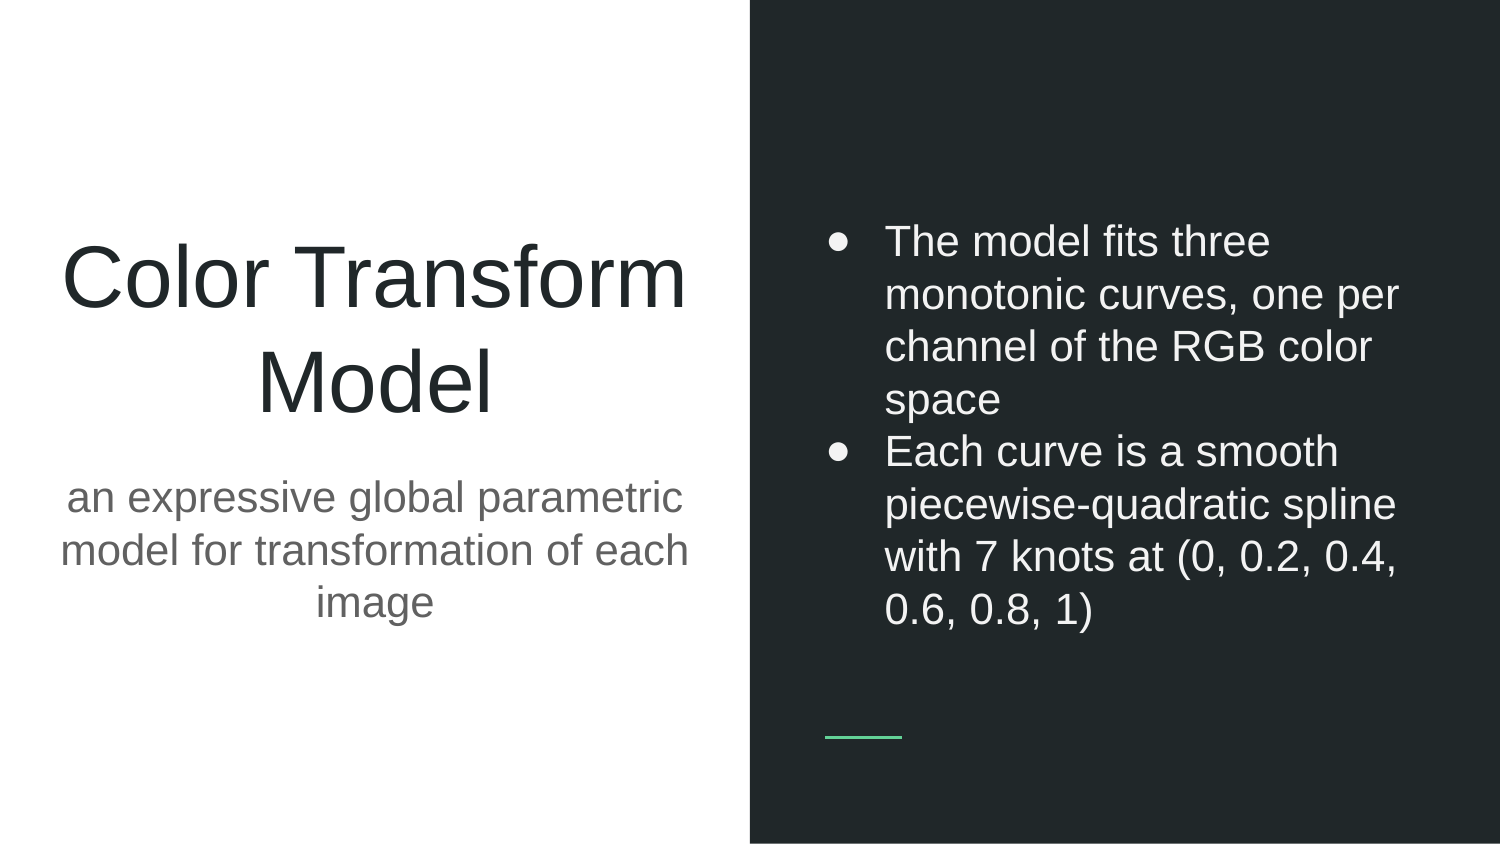

The model fits three monotonic curves, one per channel of the RGB color space
Each curve is a smooth piecewise-quadratic spline with 7 knots at (0, 0.2, 0.4, 0.6, 0.8, 1)
# Color Transform
Model
an expressive global parametric model for transformation of each image